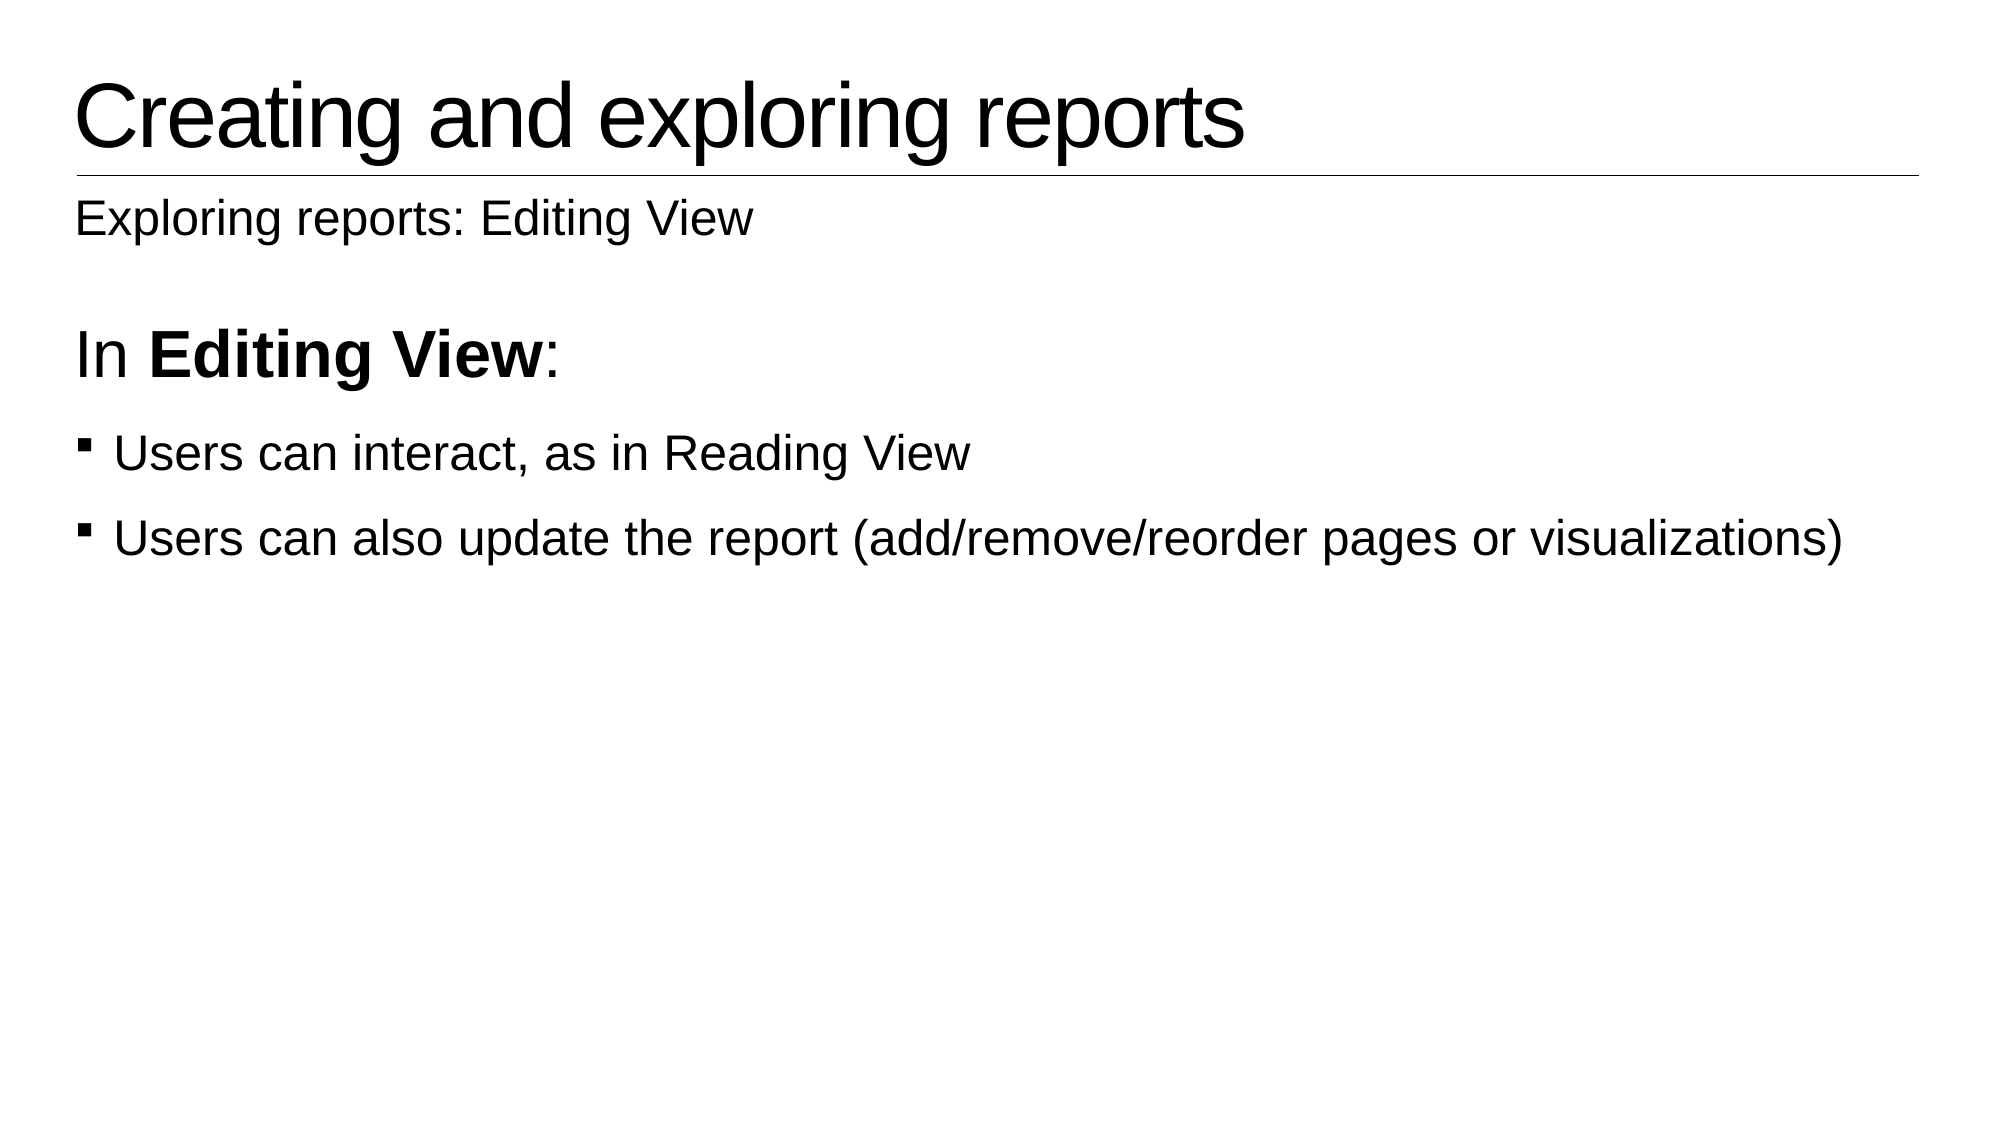

# Creating and exploring reports
Exploring reports: Editing View
In Editing View:
Users can interact, as in Reading View
Users can also update the report (add/remove/reorder pages or visualizations)